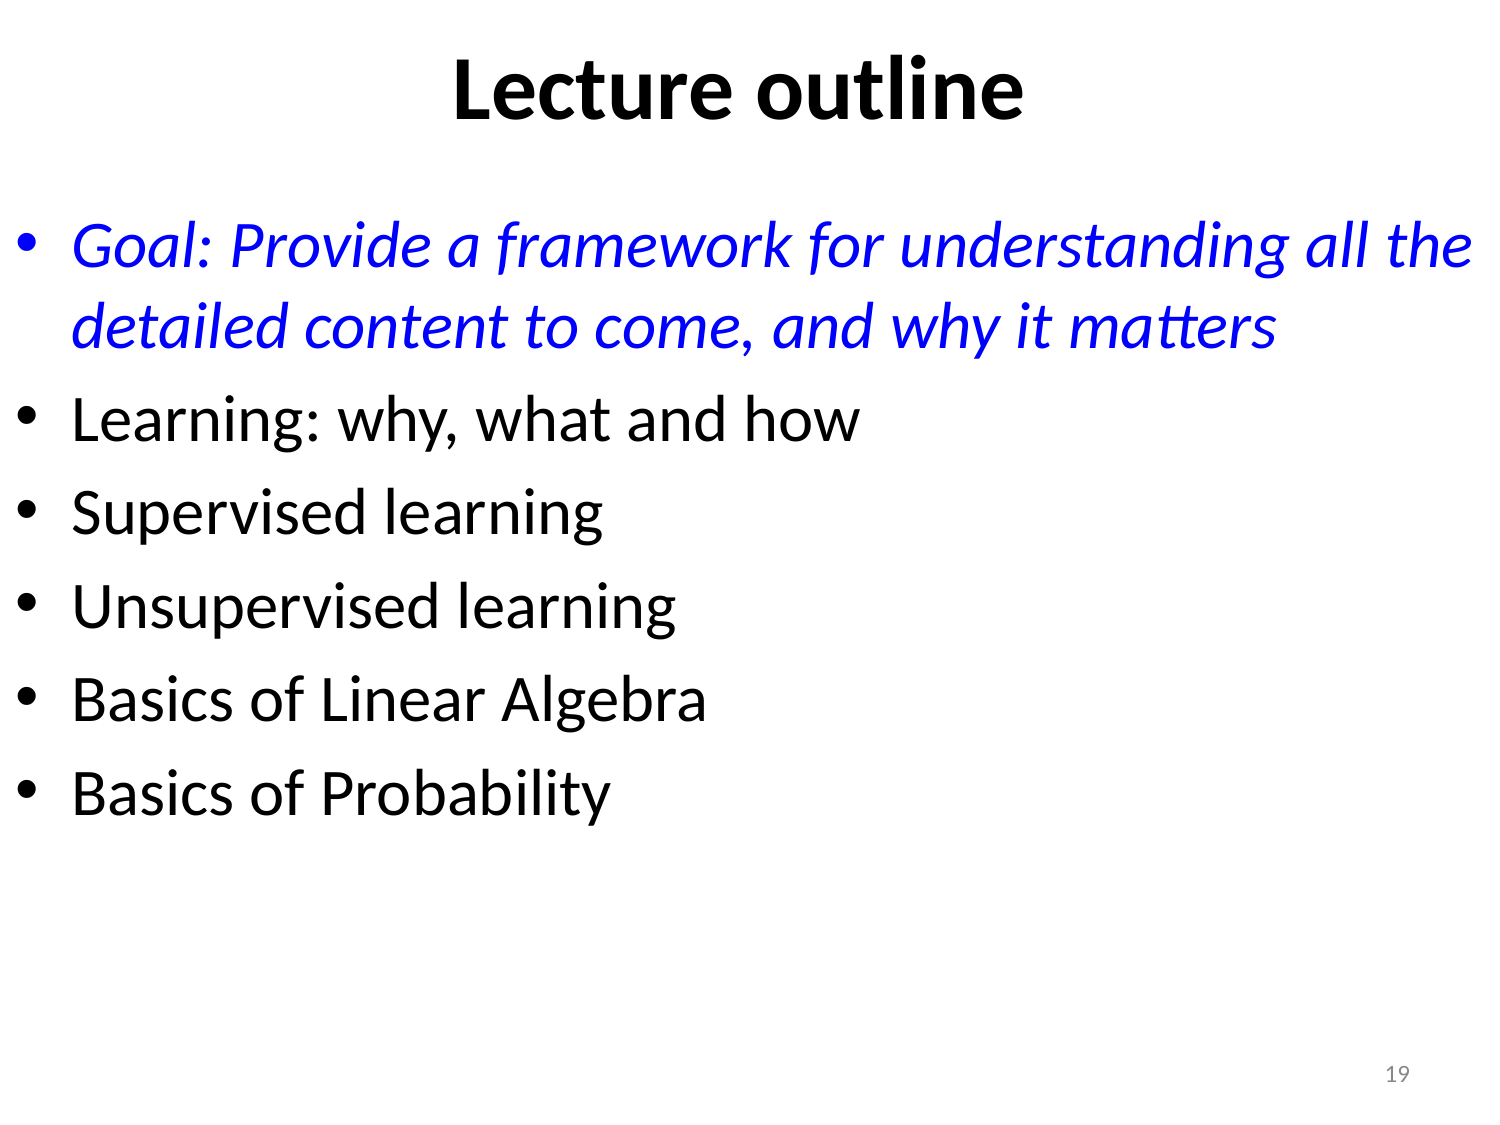

# Lecture outline
Goal: Provide a framework for understanding all the detailed content to come, and why it matters
Learning: why, what and how
Supervised learning
Unsupervised learning
Basics of Linear Algebra
Basics of Probability

19